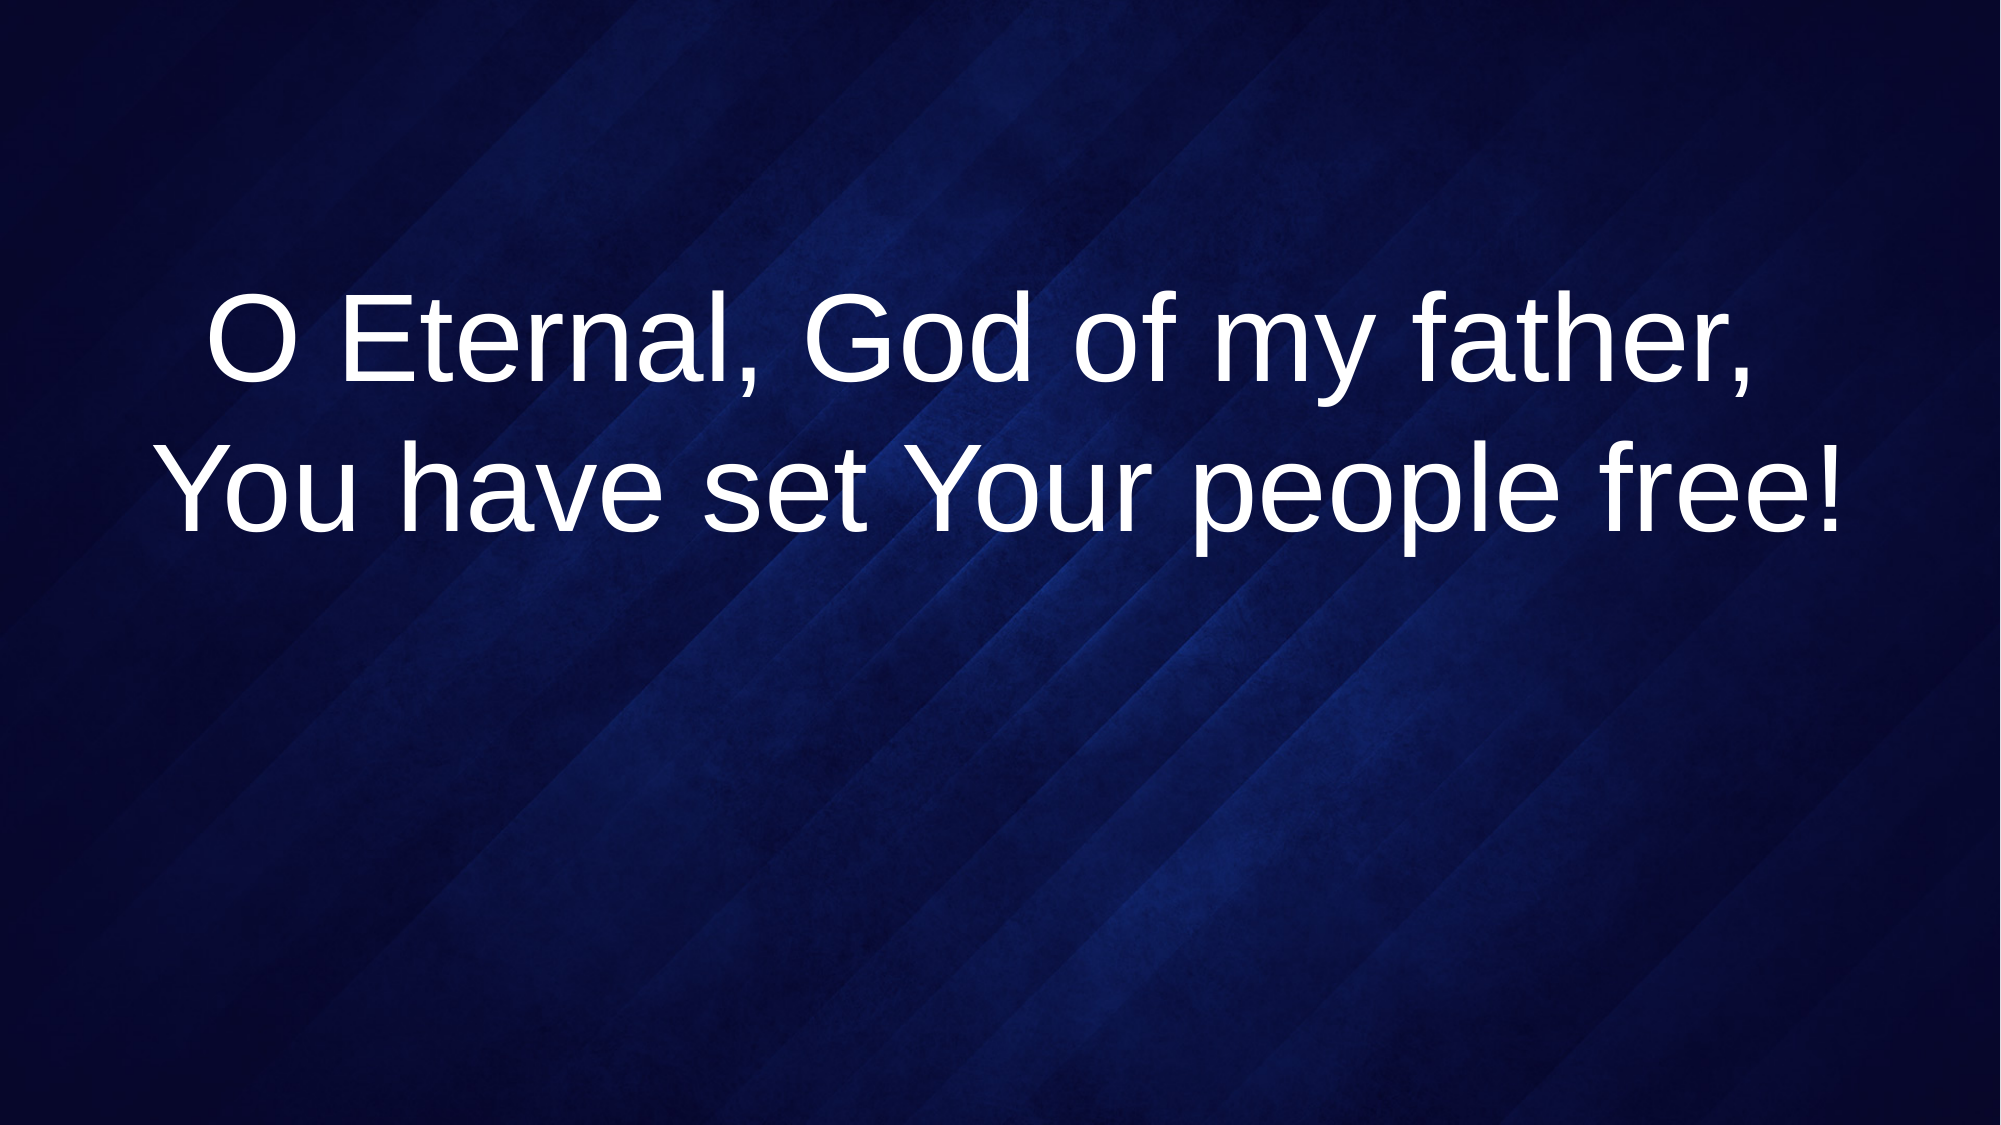

# O Eternal, God of my father, You have set Your people free!